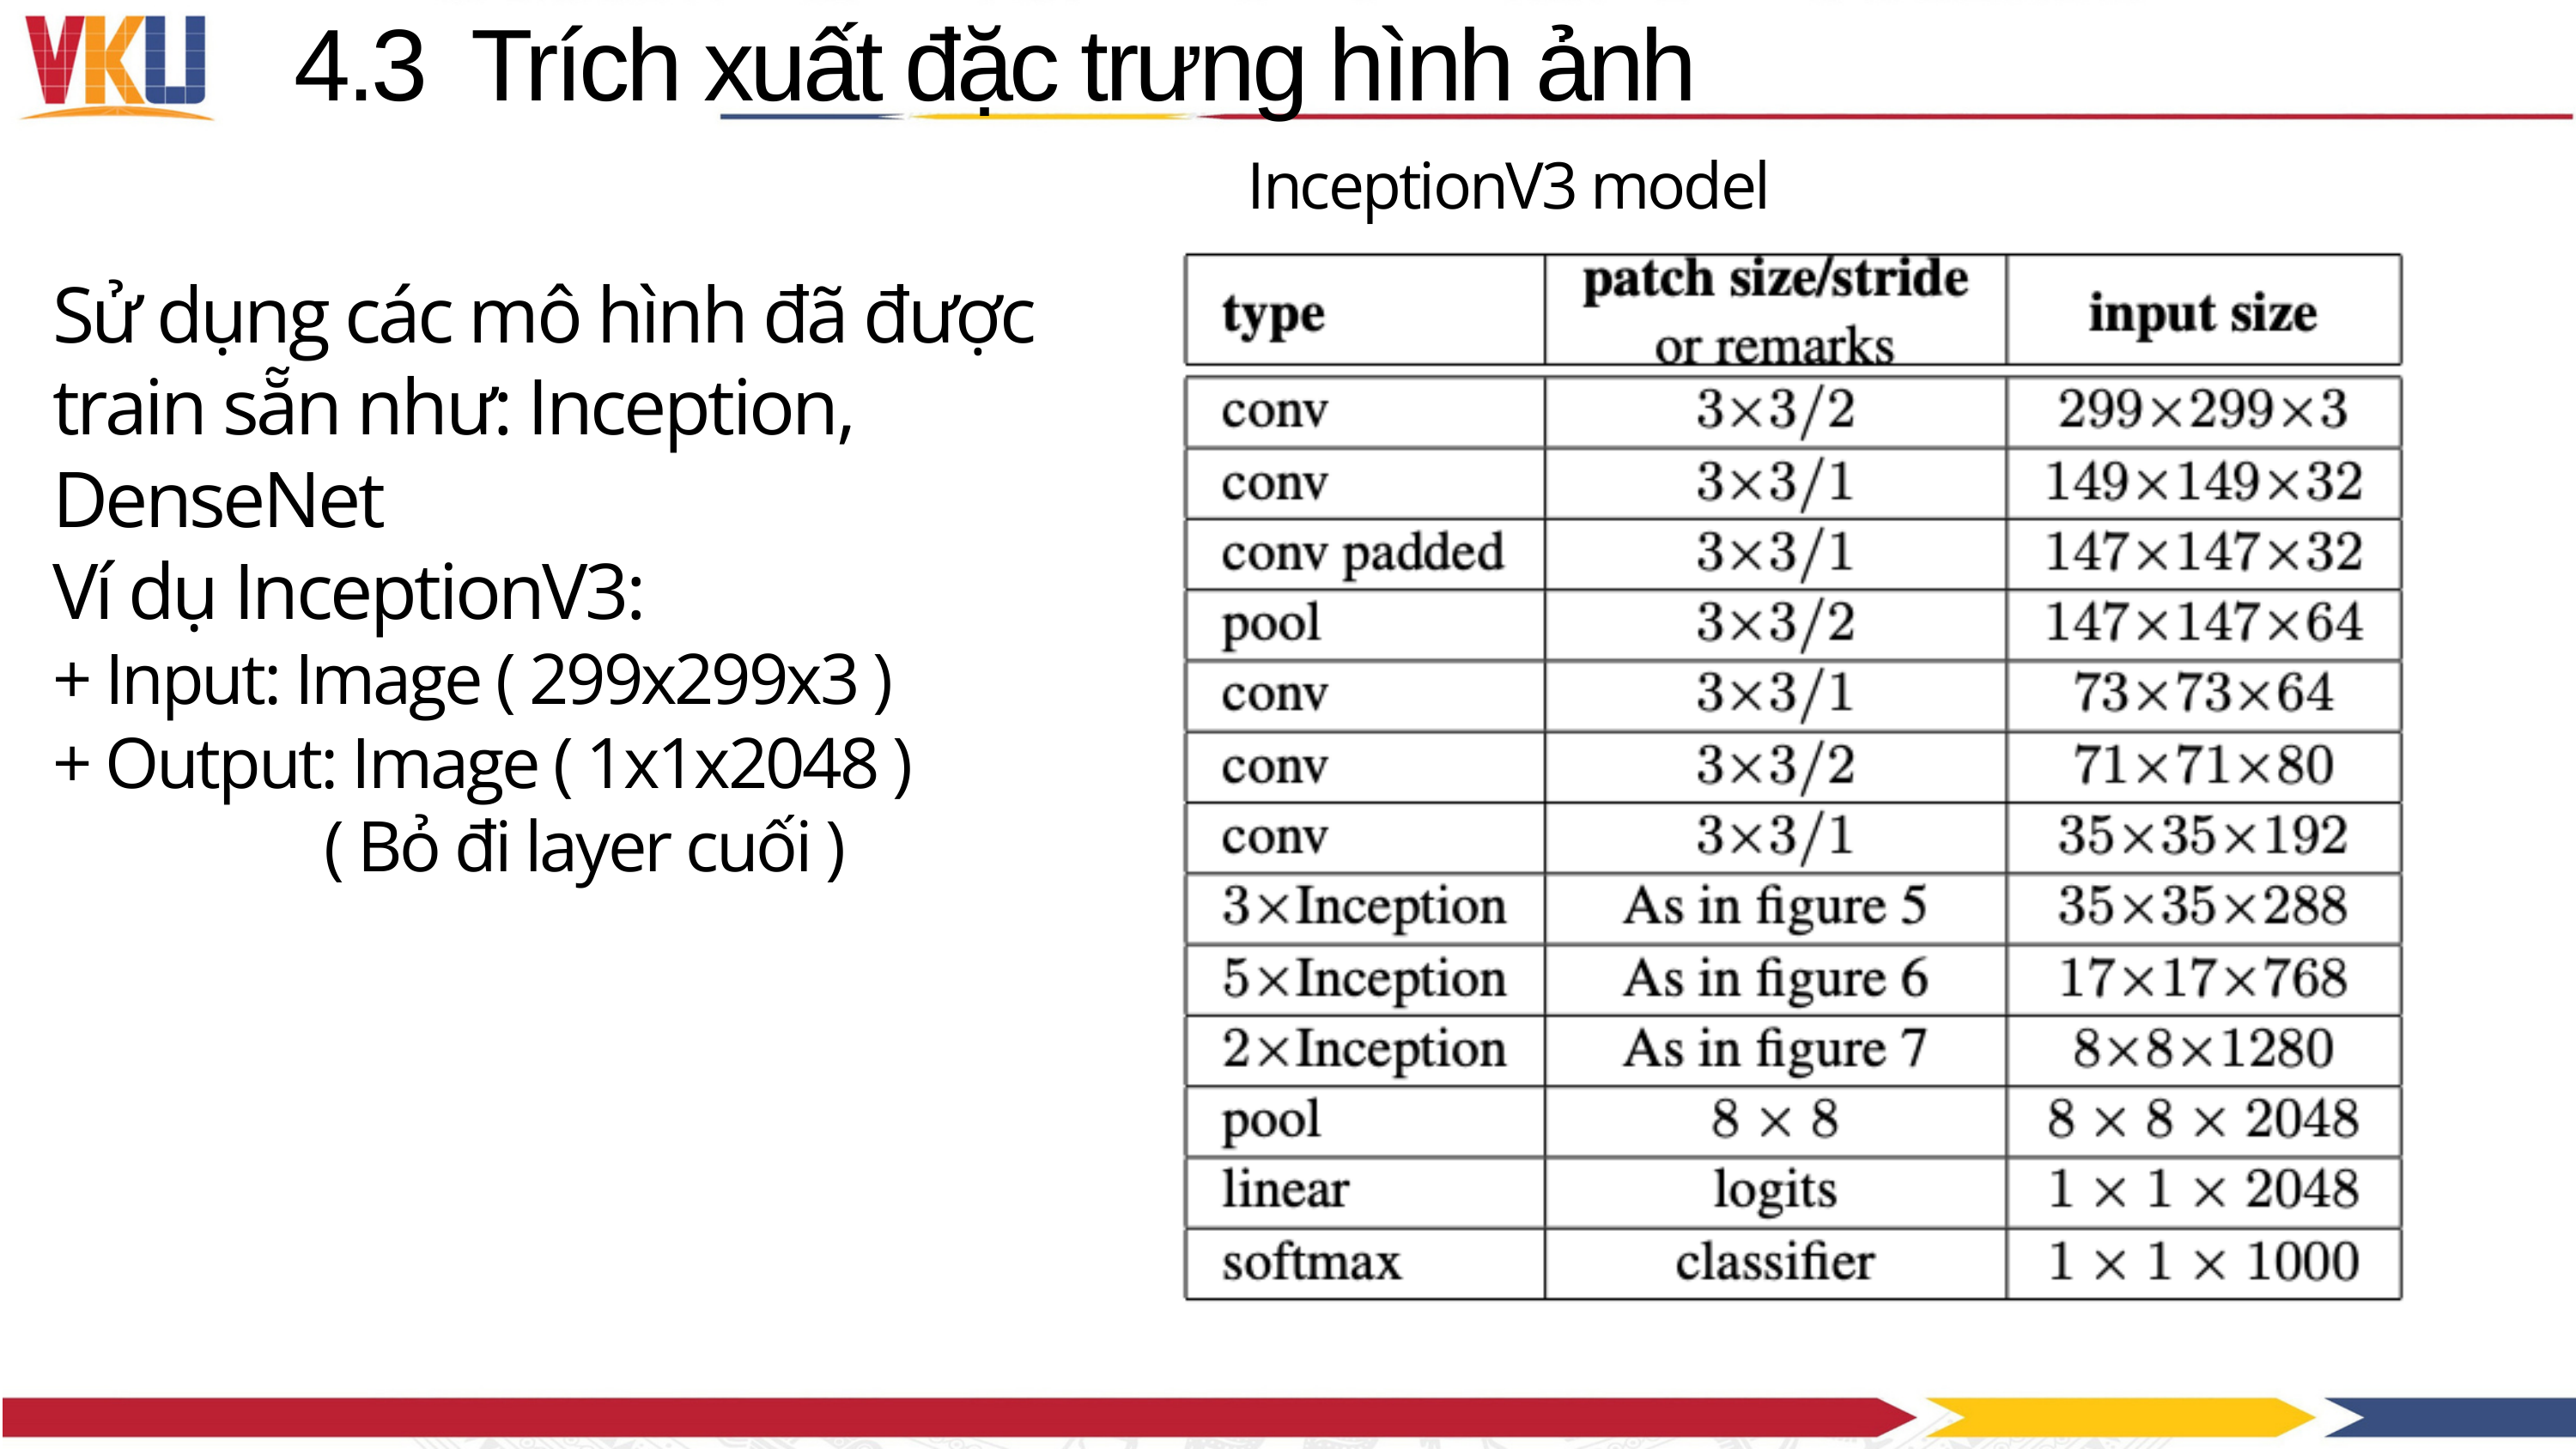

4.3  Trích xuất đặc trưng hình ảnh
InceptionV3 model

Sử dụng các mô hình đã được train sẵn như: Inception, DenseNet
Ví dụ InceptionV3:
+ Input: Image ( 299x299x3 )
+ Output: Image ( 1x1x2048 )
( Bỏ đi layer cuối )